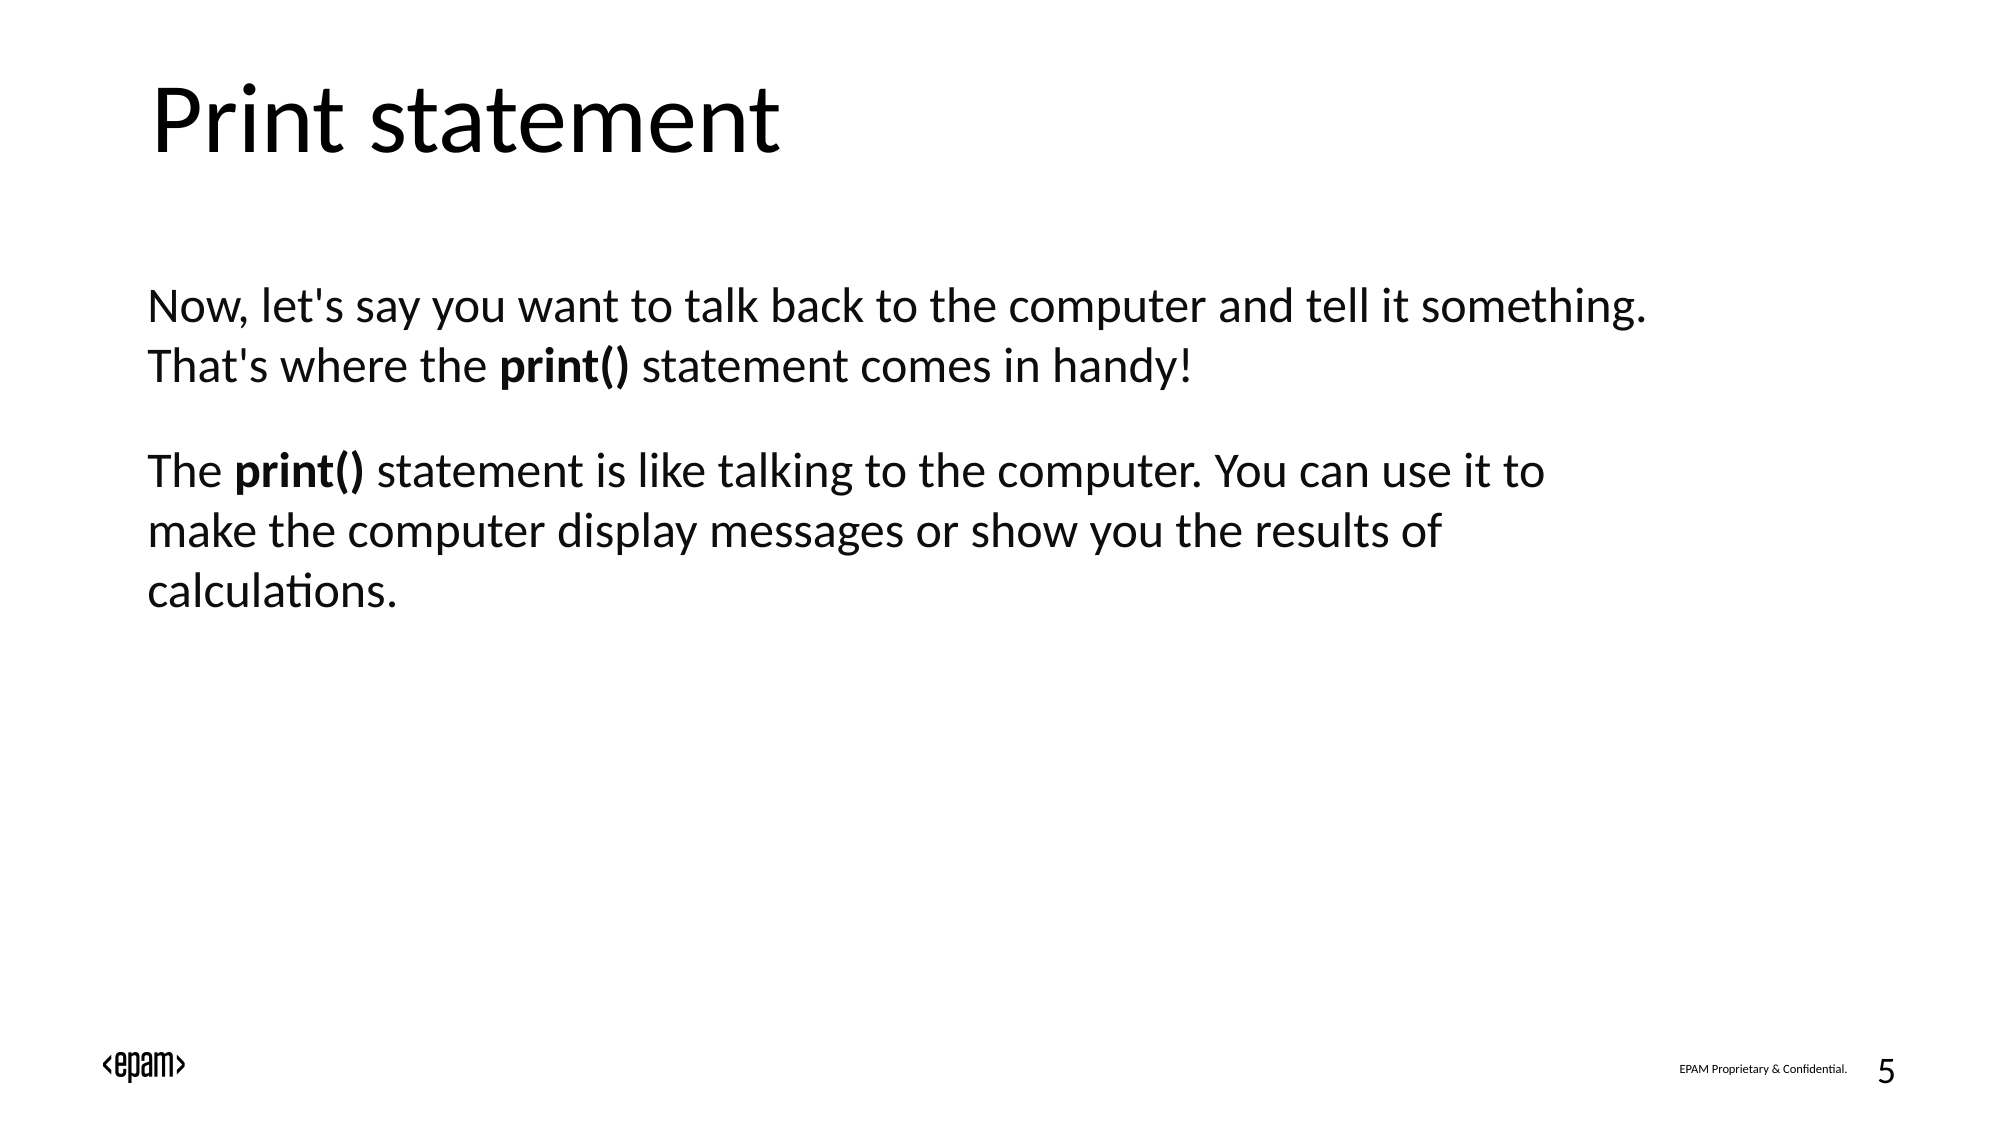

# Print statement
Now, let's say you want to talk back to the computer and tell it something. That's where the print() statement comes in handy!

The print() statement is like talking to the computer. You can use it to make the computer display messages or show you the results of calculations.